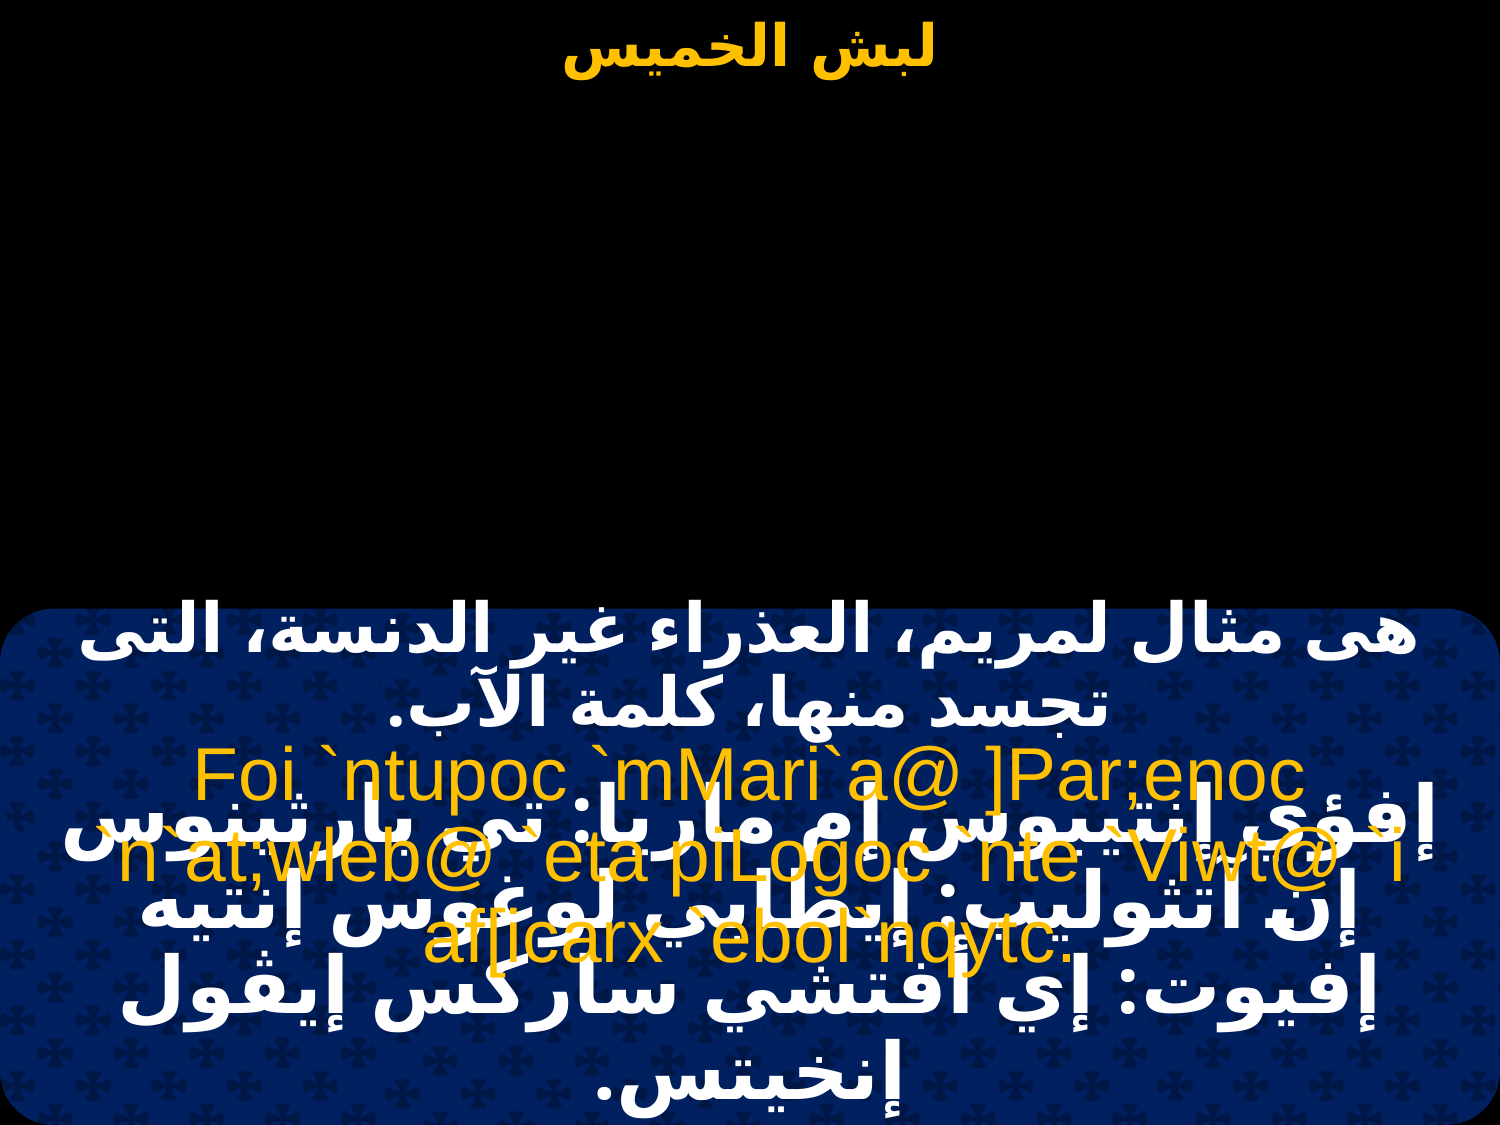

#
هى مثال لمريم، العذراء غير الدنسة، التى تجسد منها، كلمة الآب.
Foi `ntupoc `mMari`a@ ]Par;enoc `n`at;wleb@ `eta piLogoc `nte `Viwt@ `i af[icarx `ebol`nqytc.
إفؤي إنتيبوس إم ماريا: تي بارثينوس إن آتثوليب: إيطابي لوغوس إنتيه إفيوت: إي أفتشي ساركس إيڤول إنخيتس.